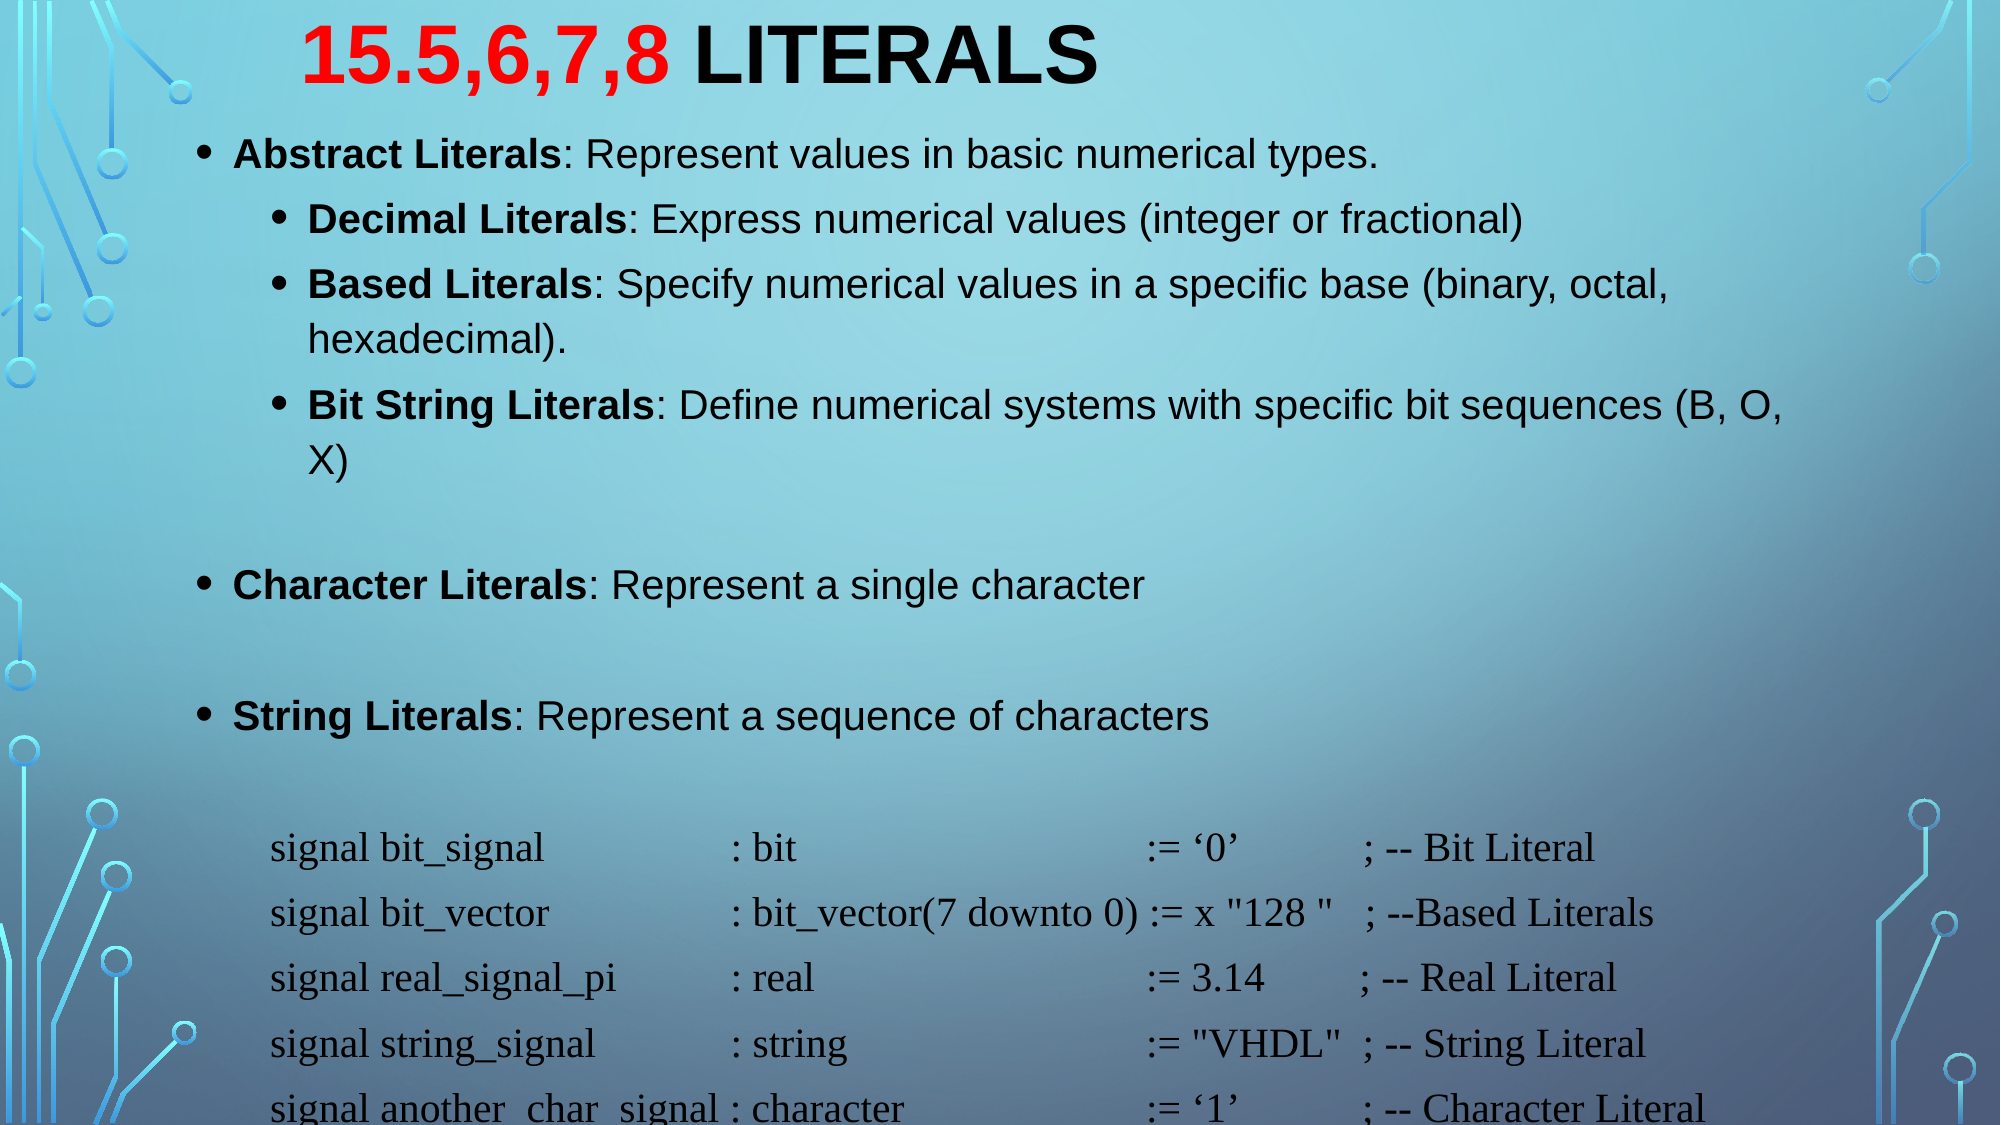

15.5,6,7,8 LITERALS
Abstract Literals: Represent values in basic numerical types.
Decimal Literals: Express numerical values (integer or fractional)
Based Literals: Specify numerical values in a specific base (binary, octal, hexadecimal).
Bit String Literals: Define numerical systems with specific bit sequences (B, O, X)

Character Literals: Represent a single character

String Literals: Represent a sequence of characters

signal bit_signal 		 : bit 		            := ‘0’            ; -- Bit Literal
signal bit_vector		 : bit_vector(7 downto 0) := x "128 "   ; --Based Literals
signal real_signal_pi 	 : real 		            := 3.14         ; -- Real Literal
signal string_signal 	 : string 		            := "VHDL"  ; -- String Literal
signal another_char_signal : character 	            := ‘1’	    ; -- Character Literal